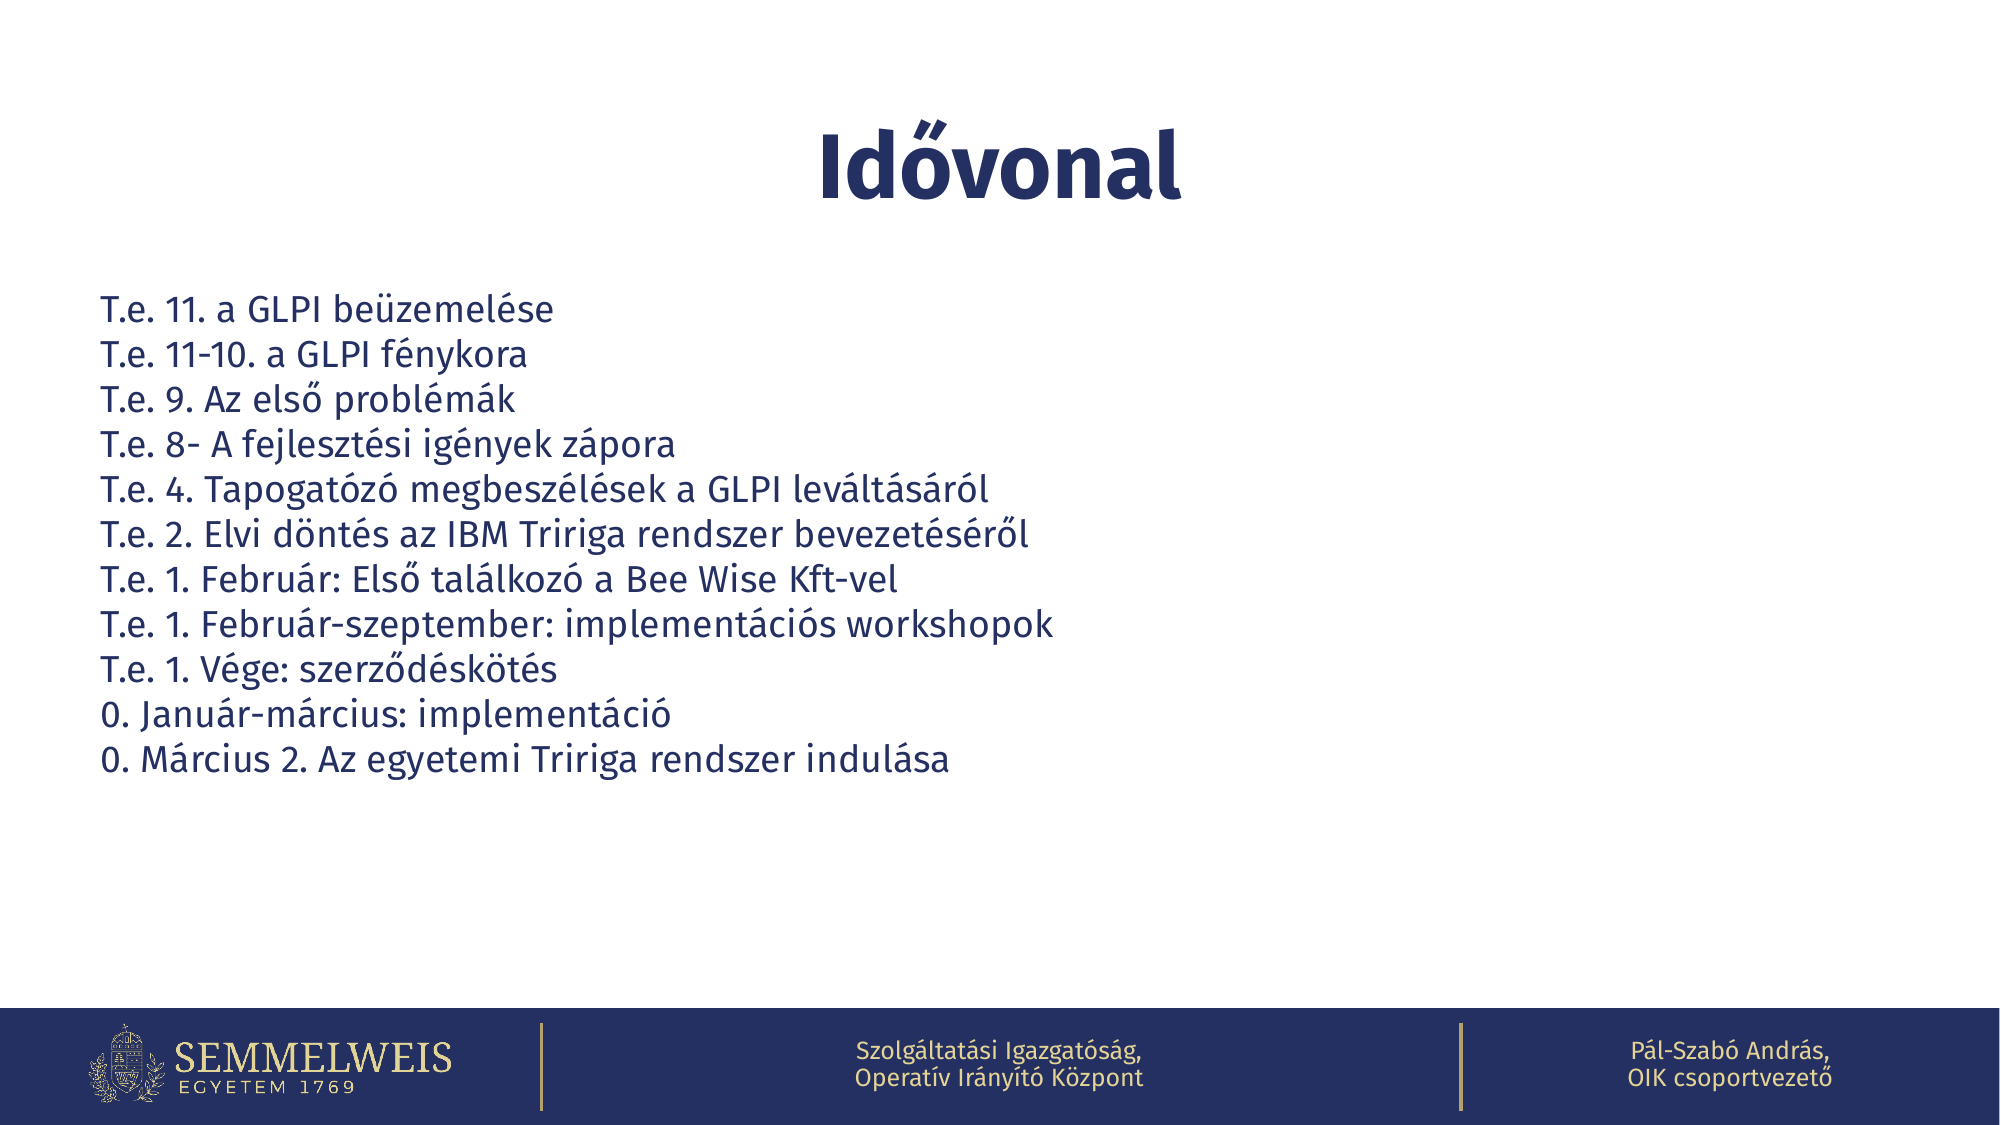

# Idővonal
T.e. 11. a GLPI beüzemelése
T.e. 11-10. a GLPI fénykora
T.e. 9. Az első problémák
T.e. 8- A fejlesztési igények zápora
T.e. 4. Tapogatózó megbeszélések a GLPI leváltásáról
T.e. 2. Elvi döntés az IBM Tririga rendszer bevezetéséről
T.e. 1. Február: Első találkozó a Bee Wise Kft-vel
T.e. 1. Február-szeptember: implementációs workshopok
T.e. 1. Vége: szerződéskötés
0. Január-március: implementáció
0. Március 2. Az egyetemi Tririga rendszer indulása